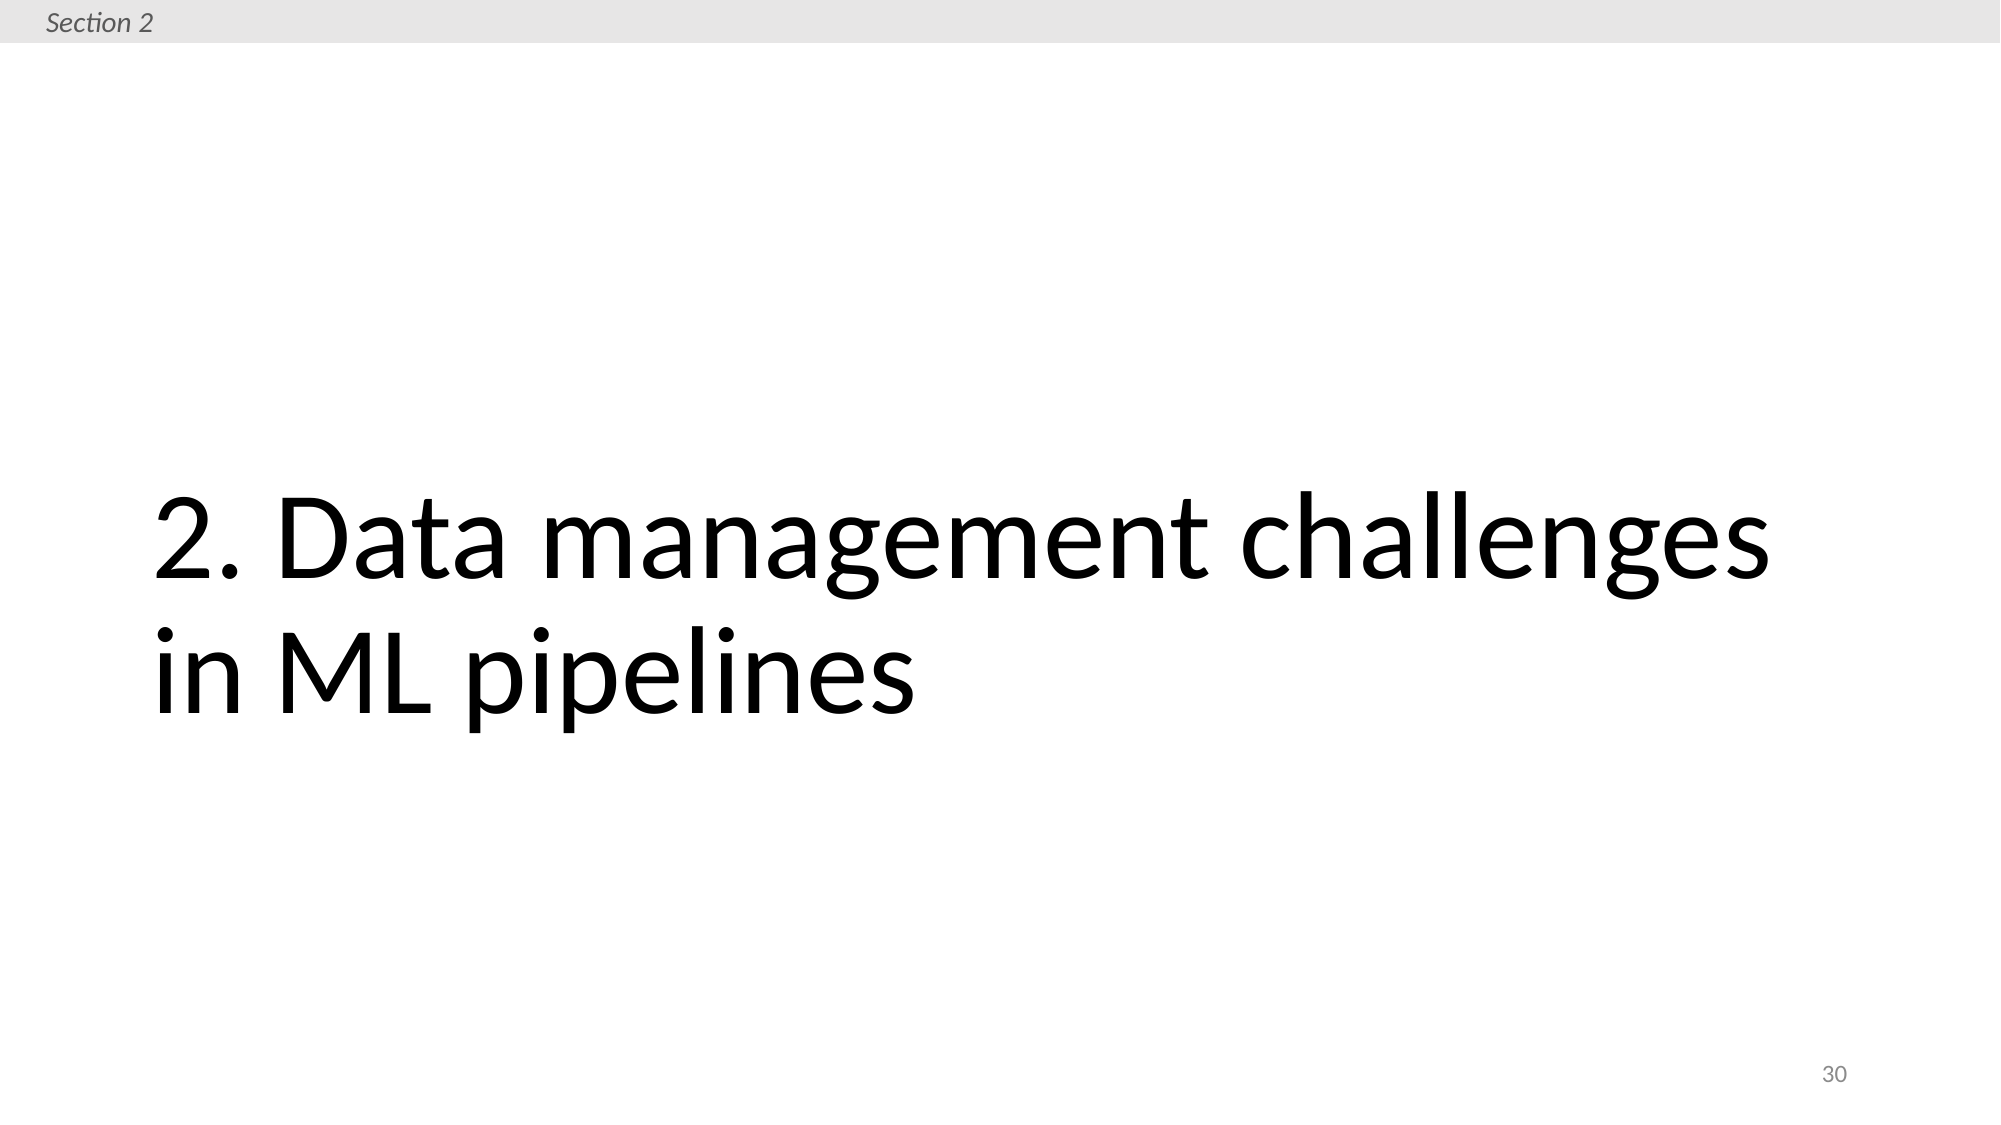

Section 2
# 2. Data management challenges in ML pipelines

30